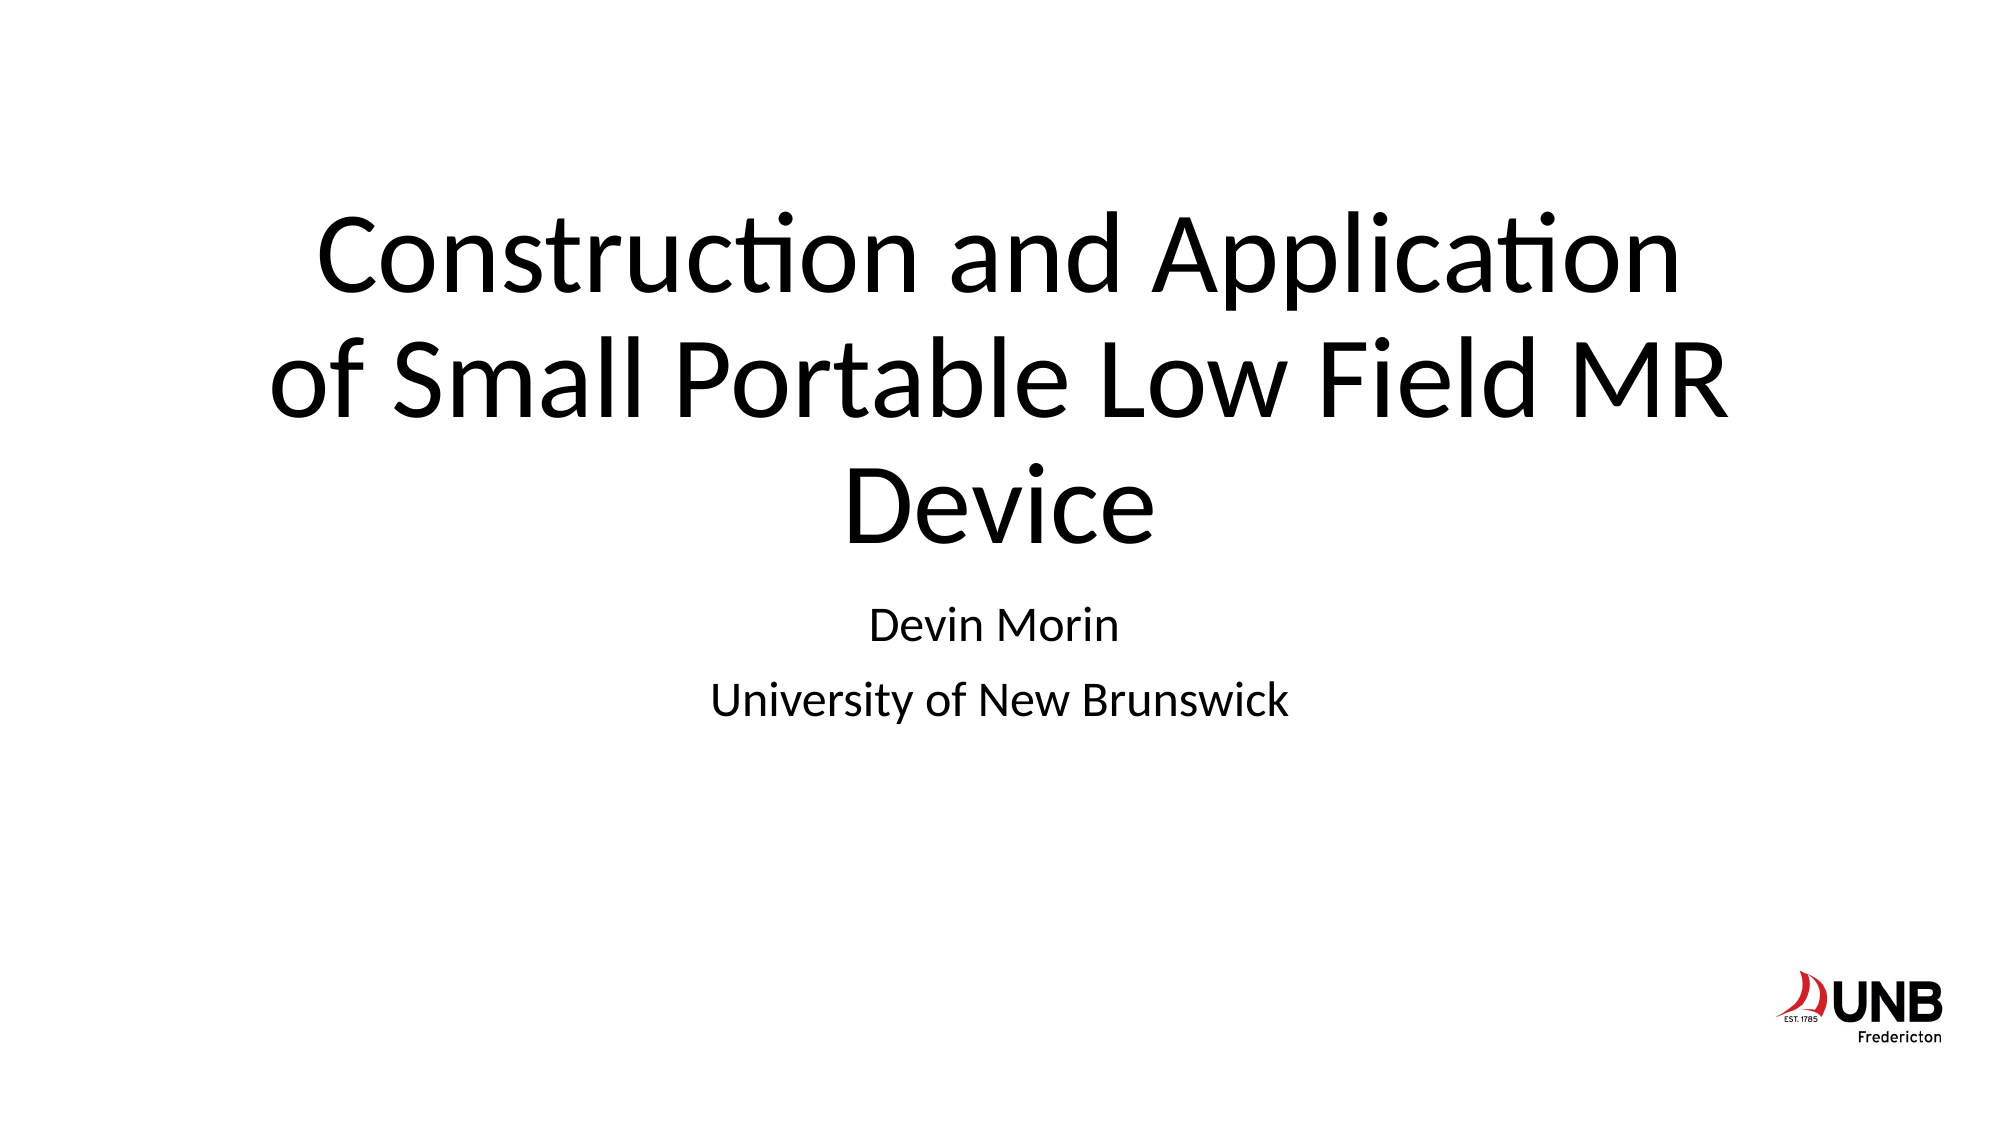

# Construction and Application of Small Portable Low Field MR Device
Devin Morin
University of New Brunswick